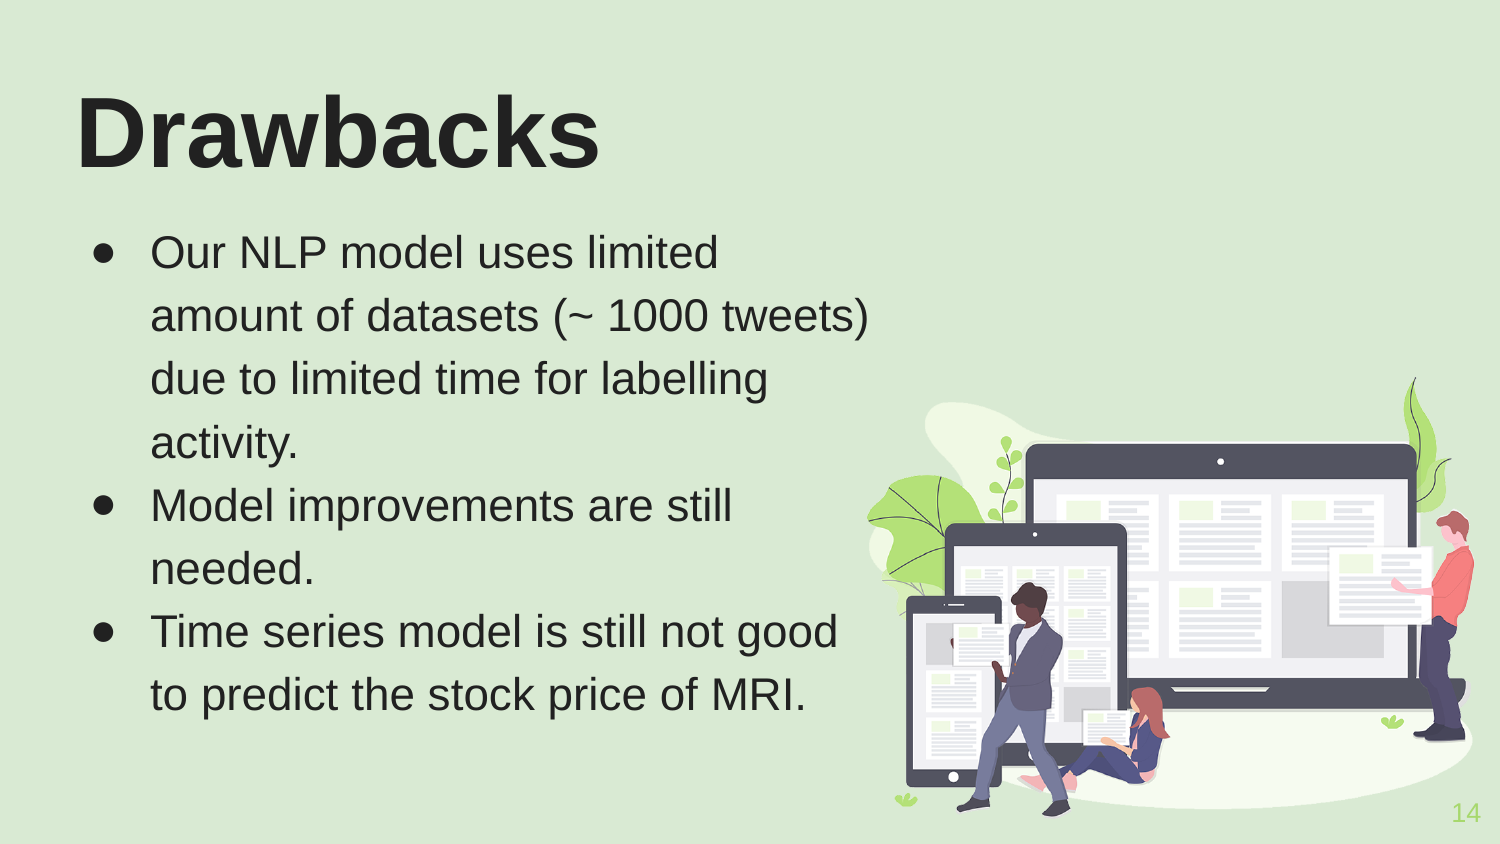

# Drawbacks
Our NLP model uses limited amount of datasets (~ 1000 tweets) due to limited time for labelling activity.
Model improvements are still needed.
Time series model is still not good to predict the stock price of MRI.
14